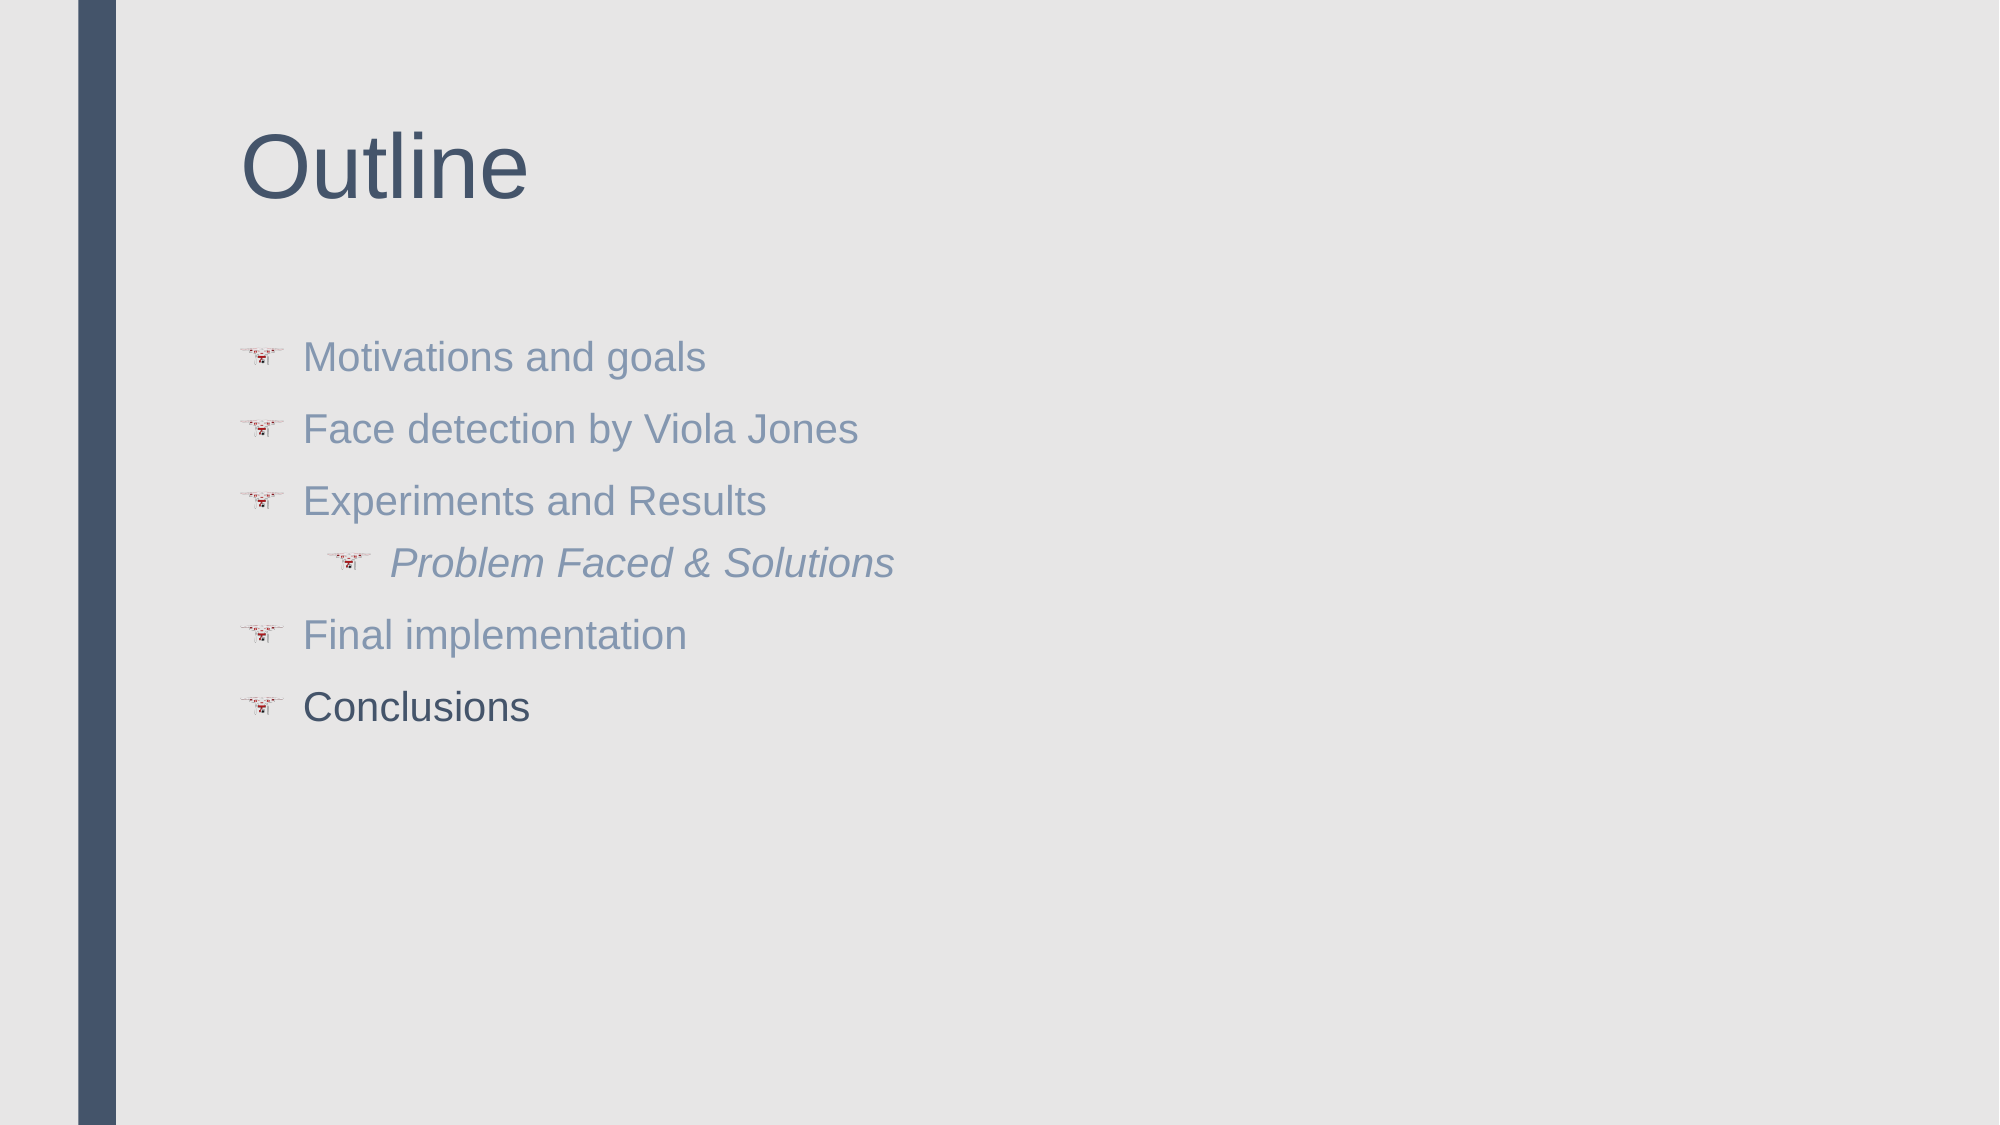

# Outline
Motivations and goals
Face detection by Viola Jones
Experiments and Results
Problem Faced & Solutions
Final implementation
Conclusions